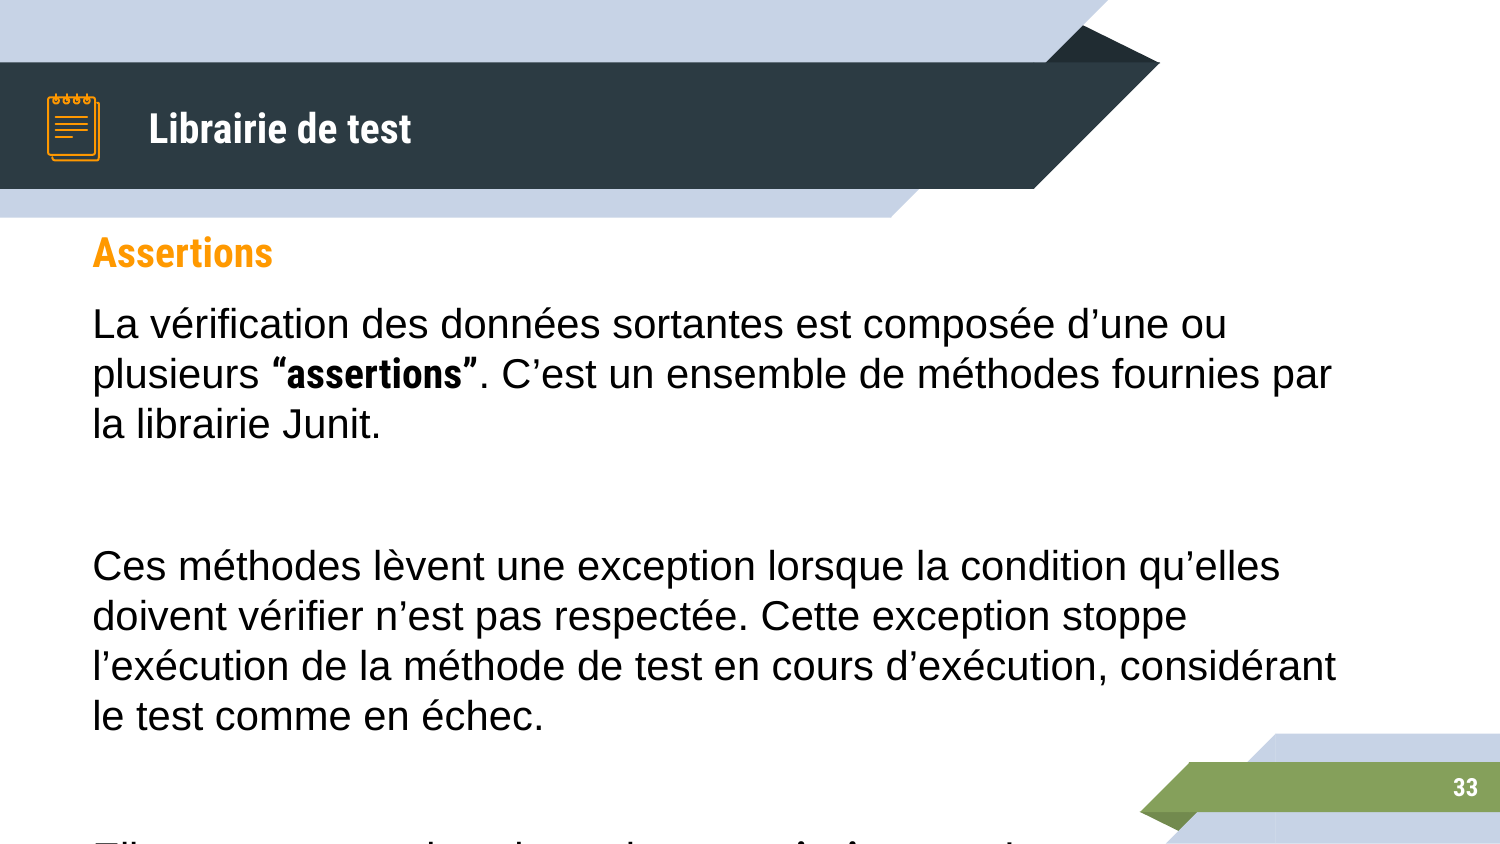

# Librairie de test

Assertions
La vérification des données sortantes est composée d’une ou plusieurs “assertions”. C’est un ensemble de méthodes fournies par la librairie Junit.

Ces méthodes lèvent une exception lorsque la condition qu’elles doivent vérifier n’est pas respectée. Cette exception stoppe l’exécution de la méthode de test en cours d’exécution, considérant le test comme en échec.

Elles se trouvent dans le package org.junit.assert.*

33